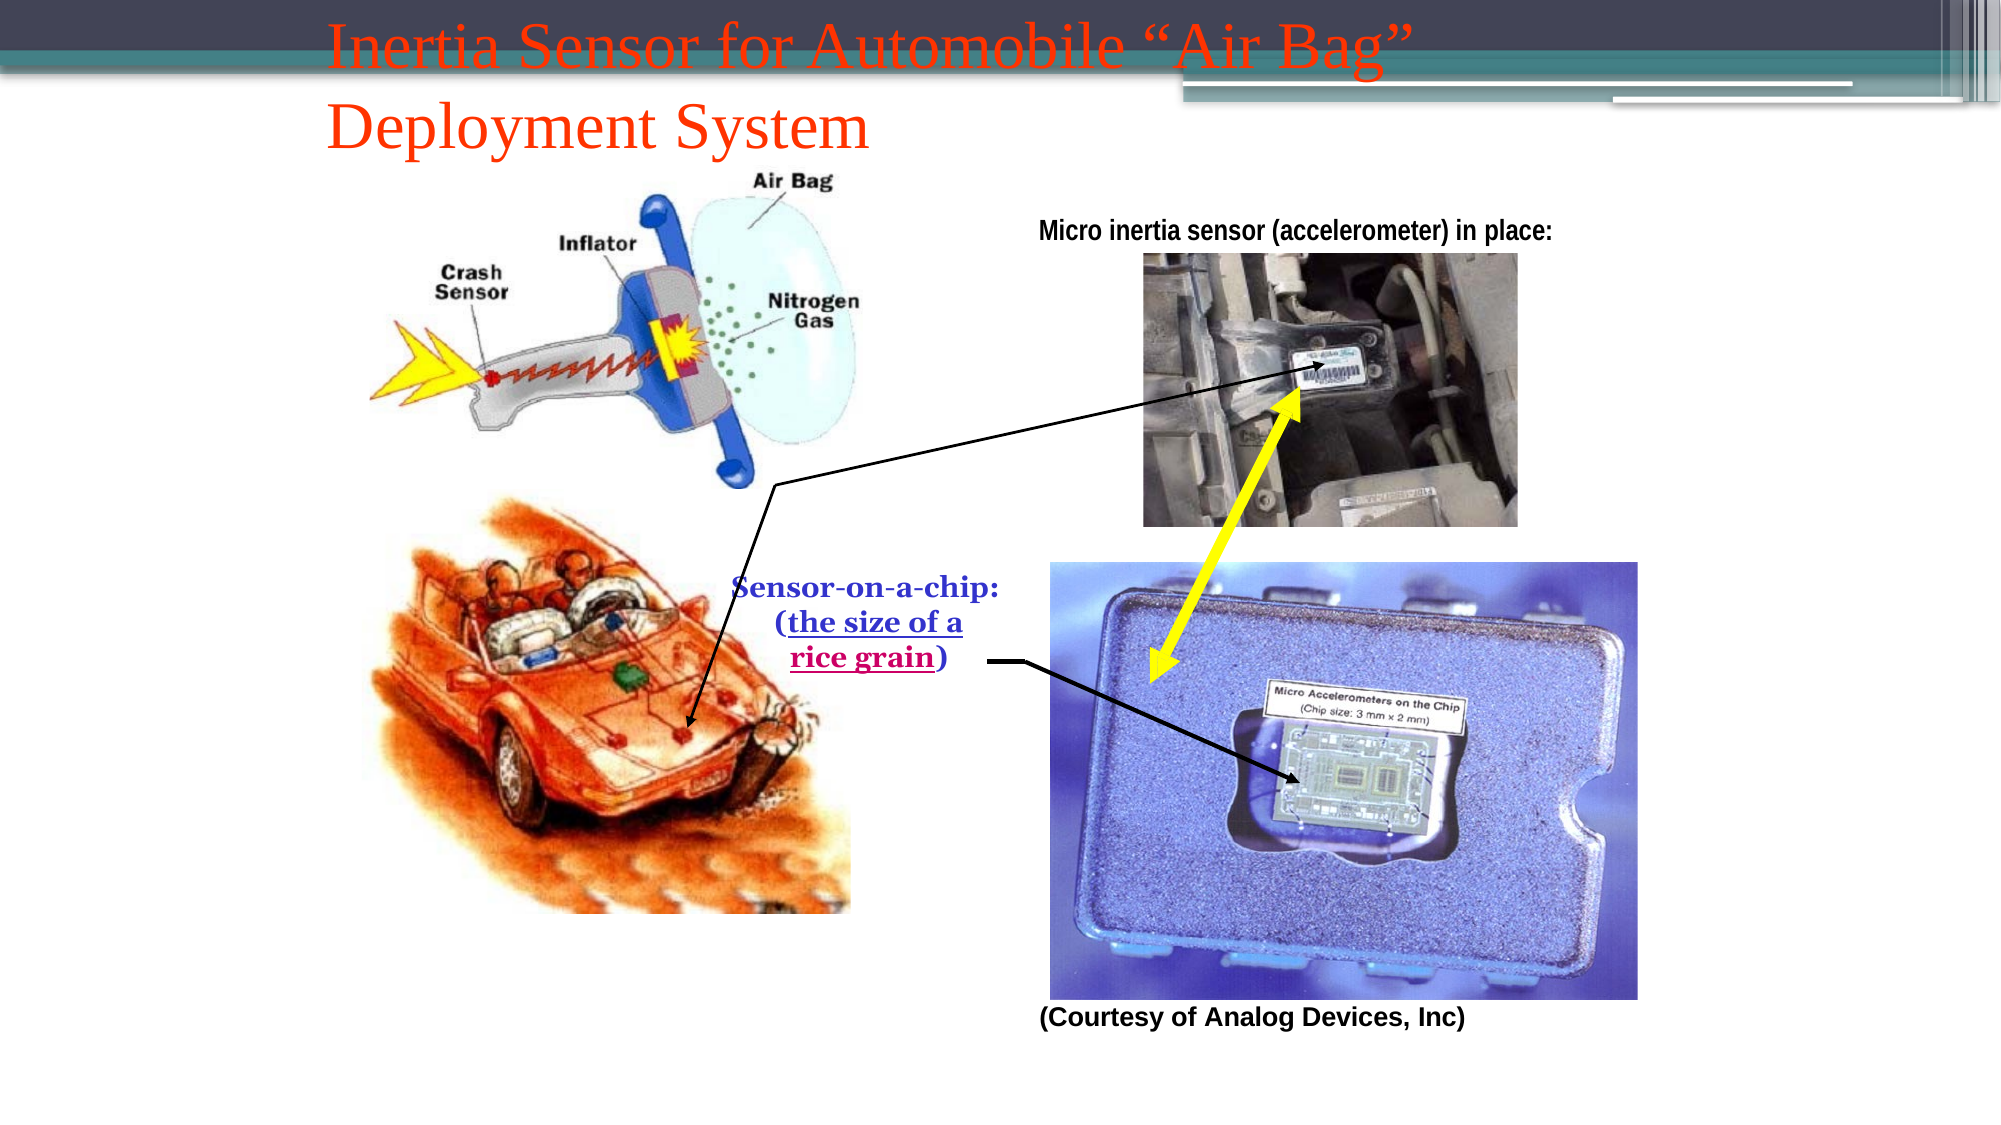

# Inertia Sensor for Automobile “Air Bag” Deployment System

Micro inertia sensor (accelerometer) in place:

Sensor-on-a-chip:  (the size of a
rice grain)
(Courtesy of Analog Devices, Inc)